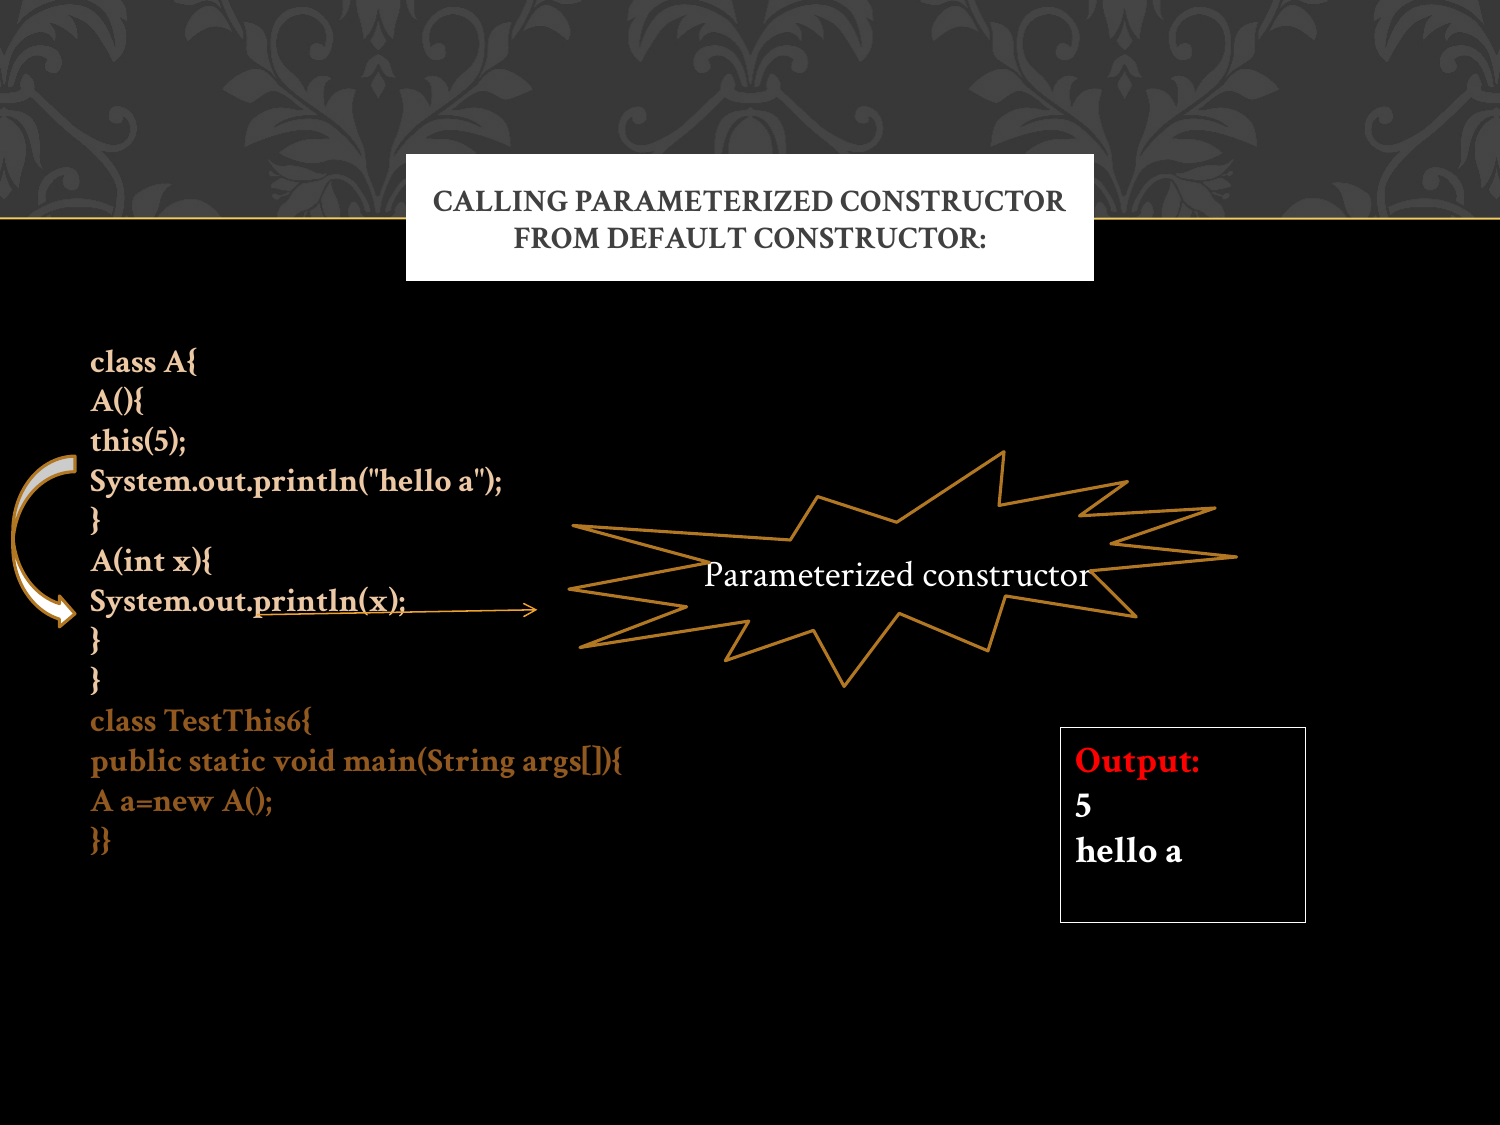

class A{
A(){
this(5);
System.out.println("hello a");
}
A(int x){
System.out.println(x);
}
}
class TestThis6{
public static void main(String args[]){
A a=new A();
}}

# Calling parameterized constructor from default constructor:

Parameterized constructor
Output:
5
hello a